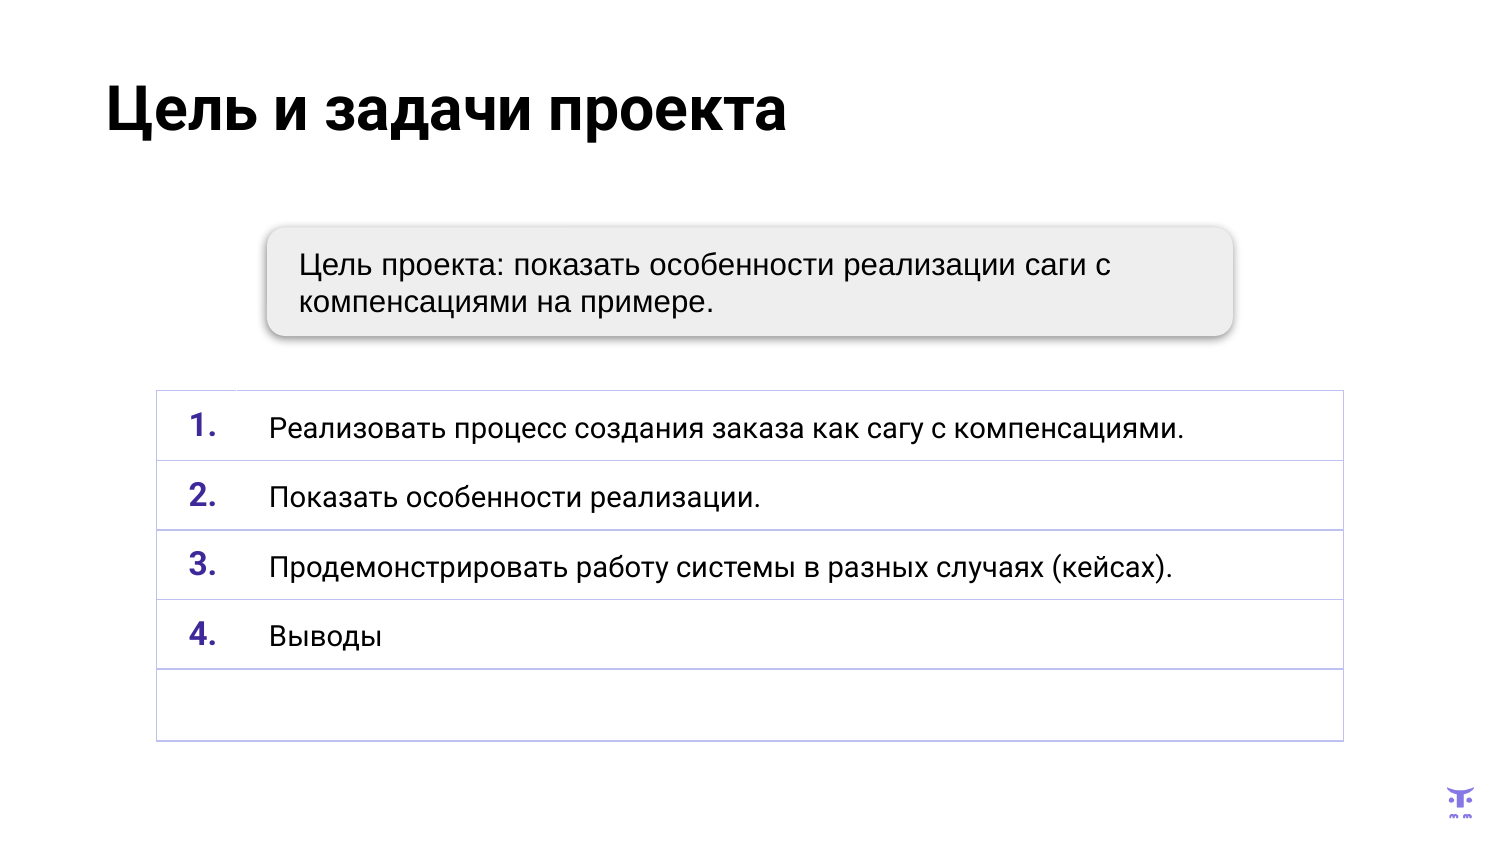

Цель и задачи проекта
Цель проекта: показать особенности реализации саги с компенсациями на примере.
| 1. | Реализовать процесс создания заказа как сагу с компенсациями. |
| --- | --- |
| 2. | Показать особенности реализации. |
| 3. | Продемонстрировать работу системы в разных случаях (кейсах). |
| 4. | Выводы |
|  |  |